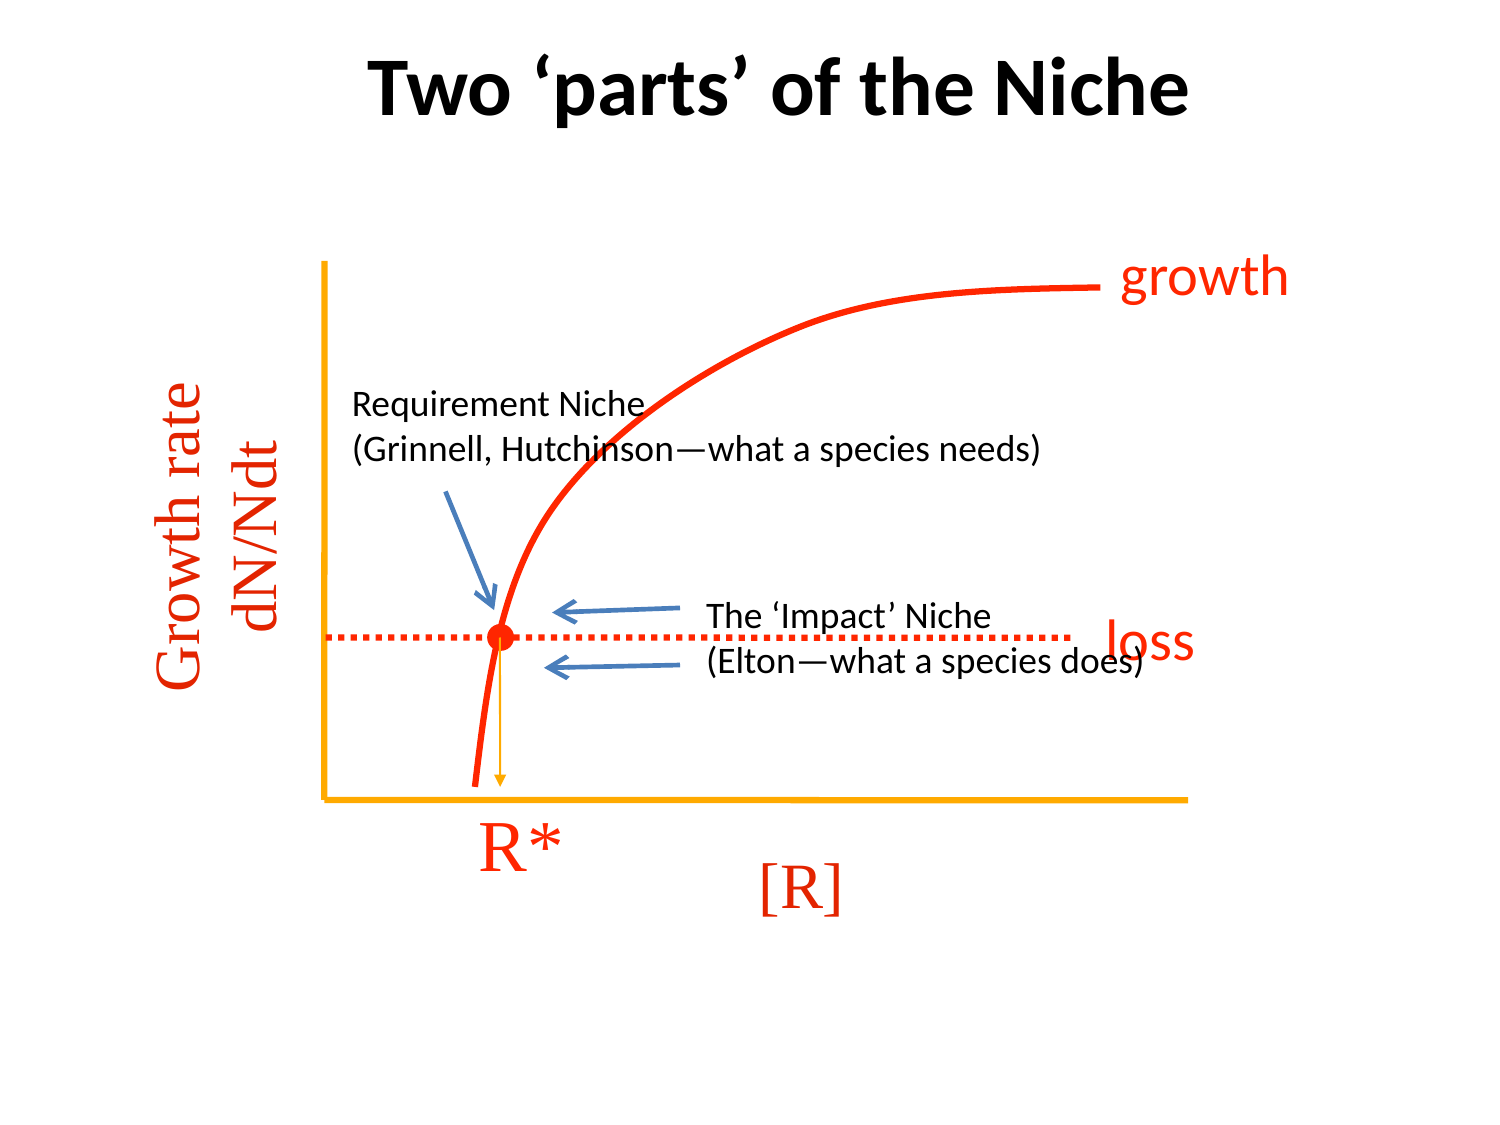

Two ‘parts’ of the Niche
growth

Requirement Niche
(Grinnell, Hutchinson—what a species needs)
Growth rate dN/Ndt
The ‘Impact’ Niche
(Elton—what a species does)
loss

R*

[R]